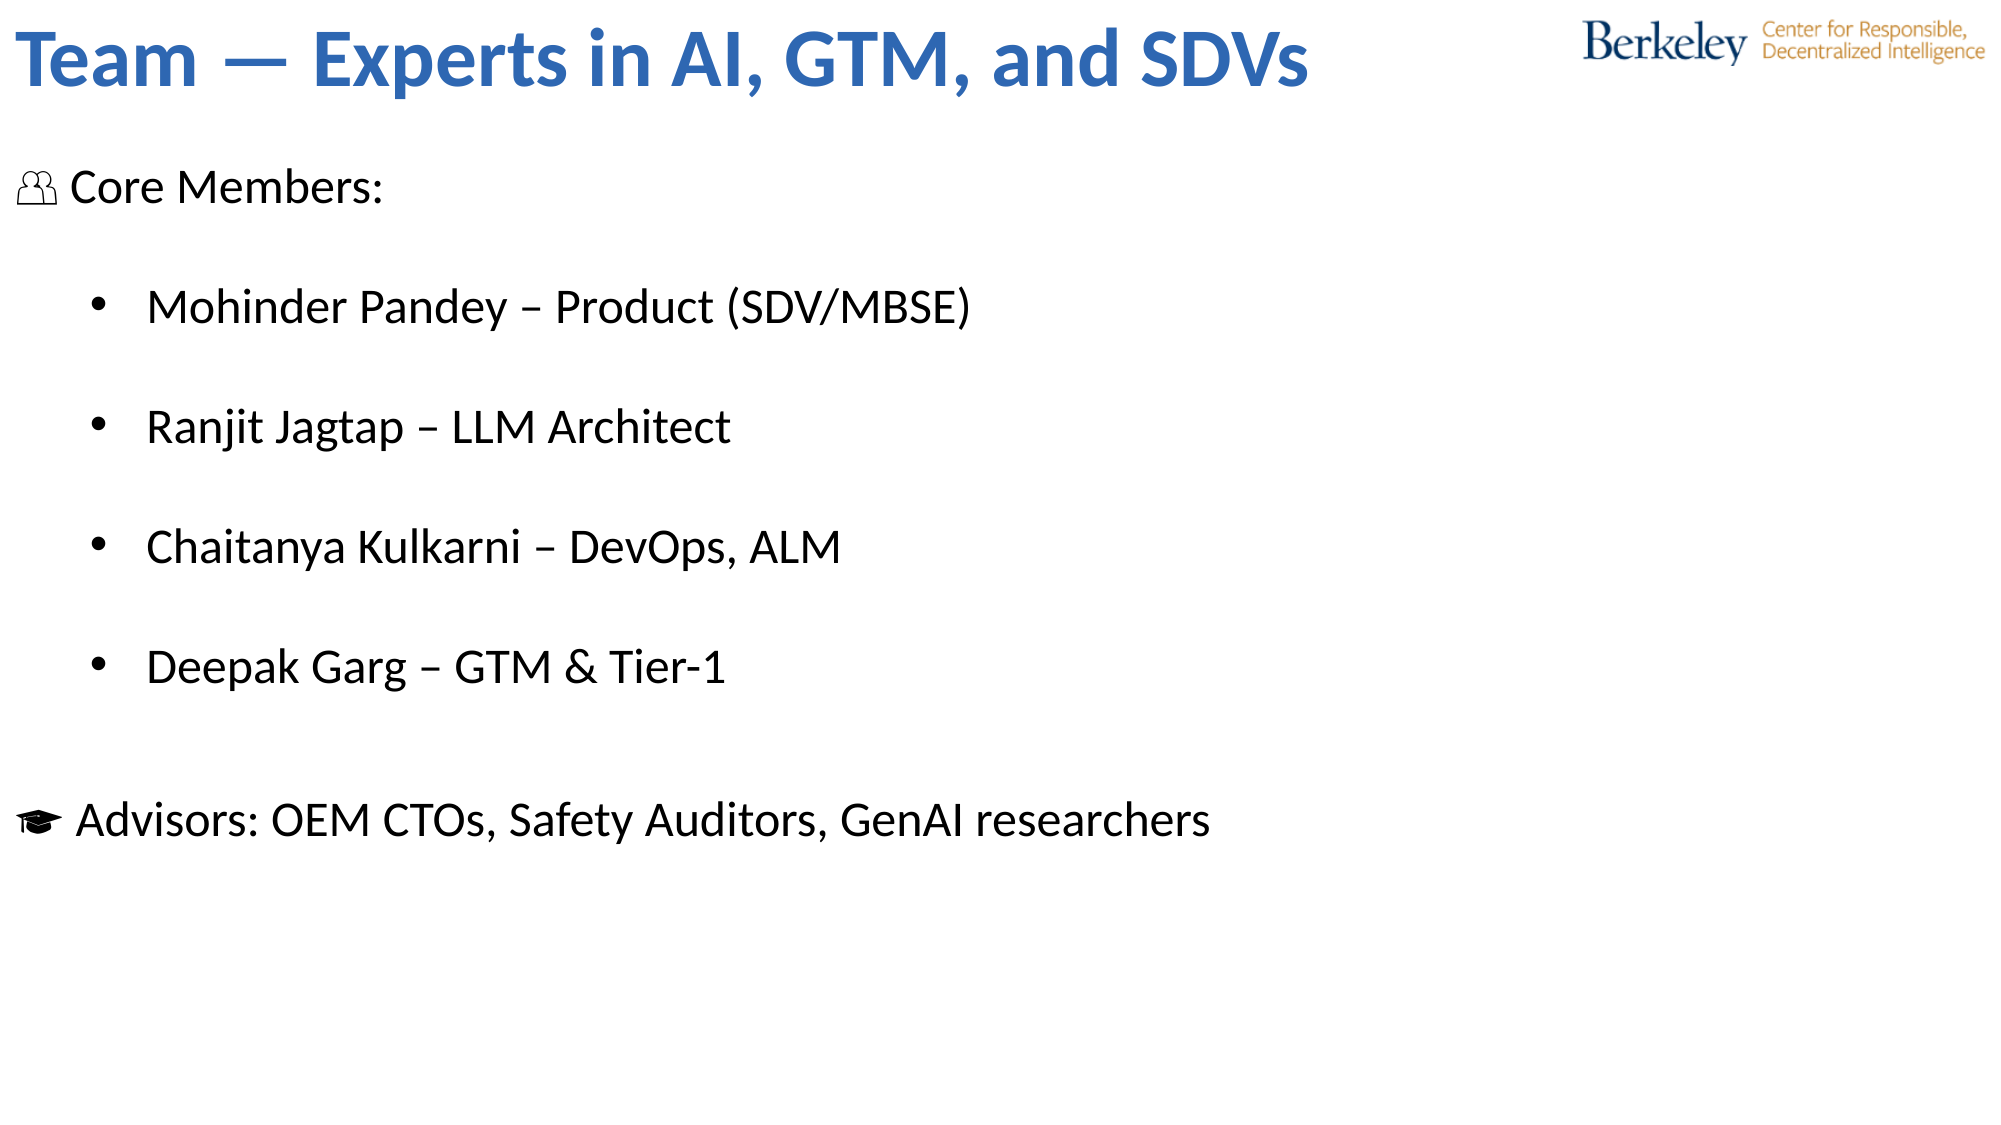

Team — Experts in AI, GTM, and SDVs
👥 Core Members:

Mohinder Pandey – Product (SDV/MBSE)

Ranjit Jagtap – LLM Architect

Chaitanya Kulkarni – DevOps, ALM

Deepak Garg – GTM & Tier-1
🎓 Advisors: OEM CTOs, Safety Auditors, GenAI researchers